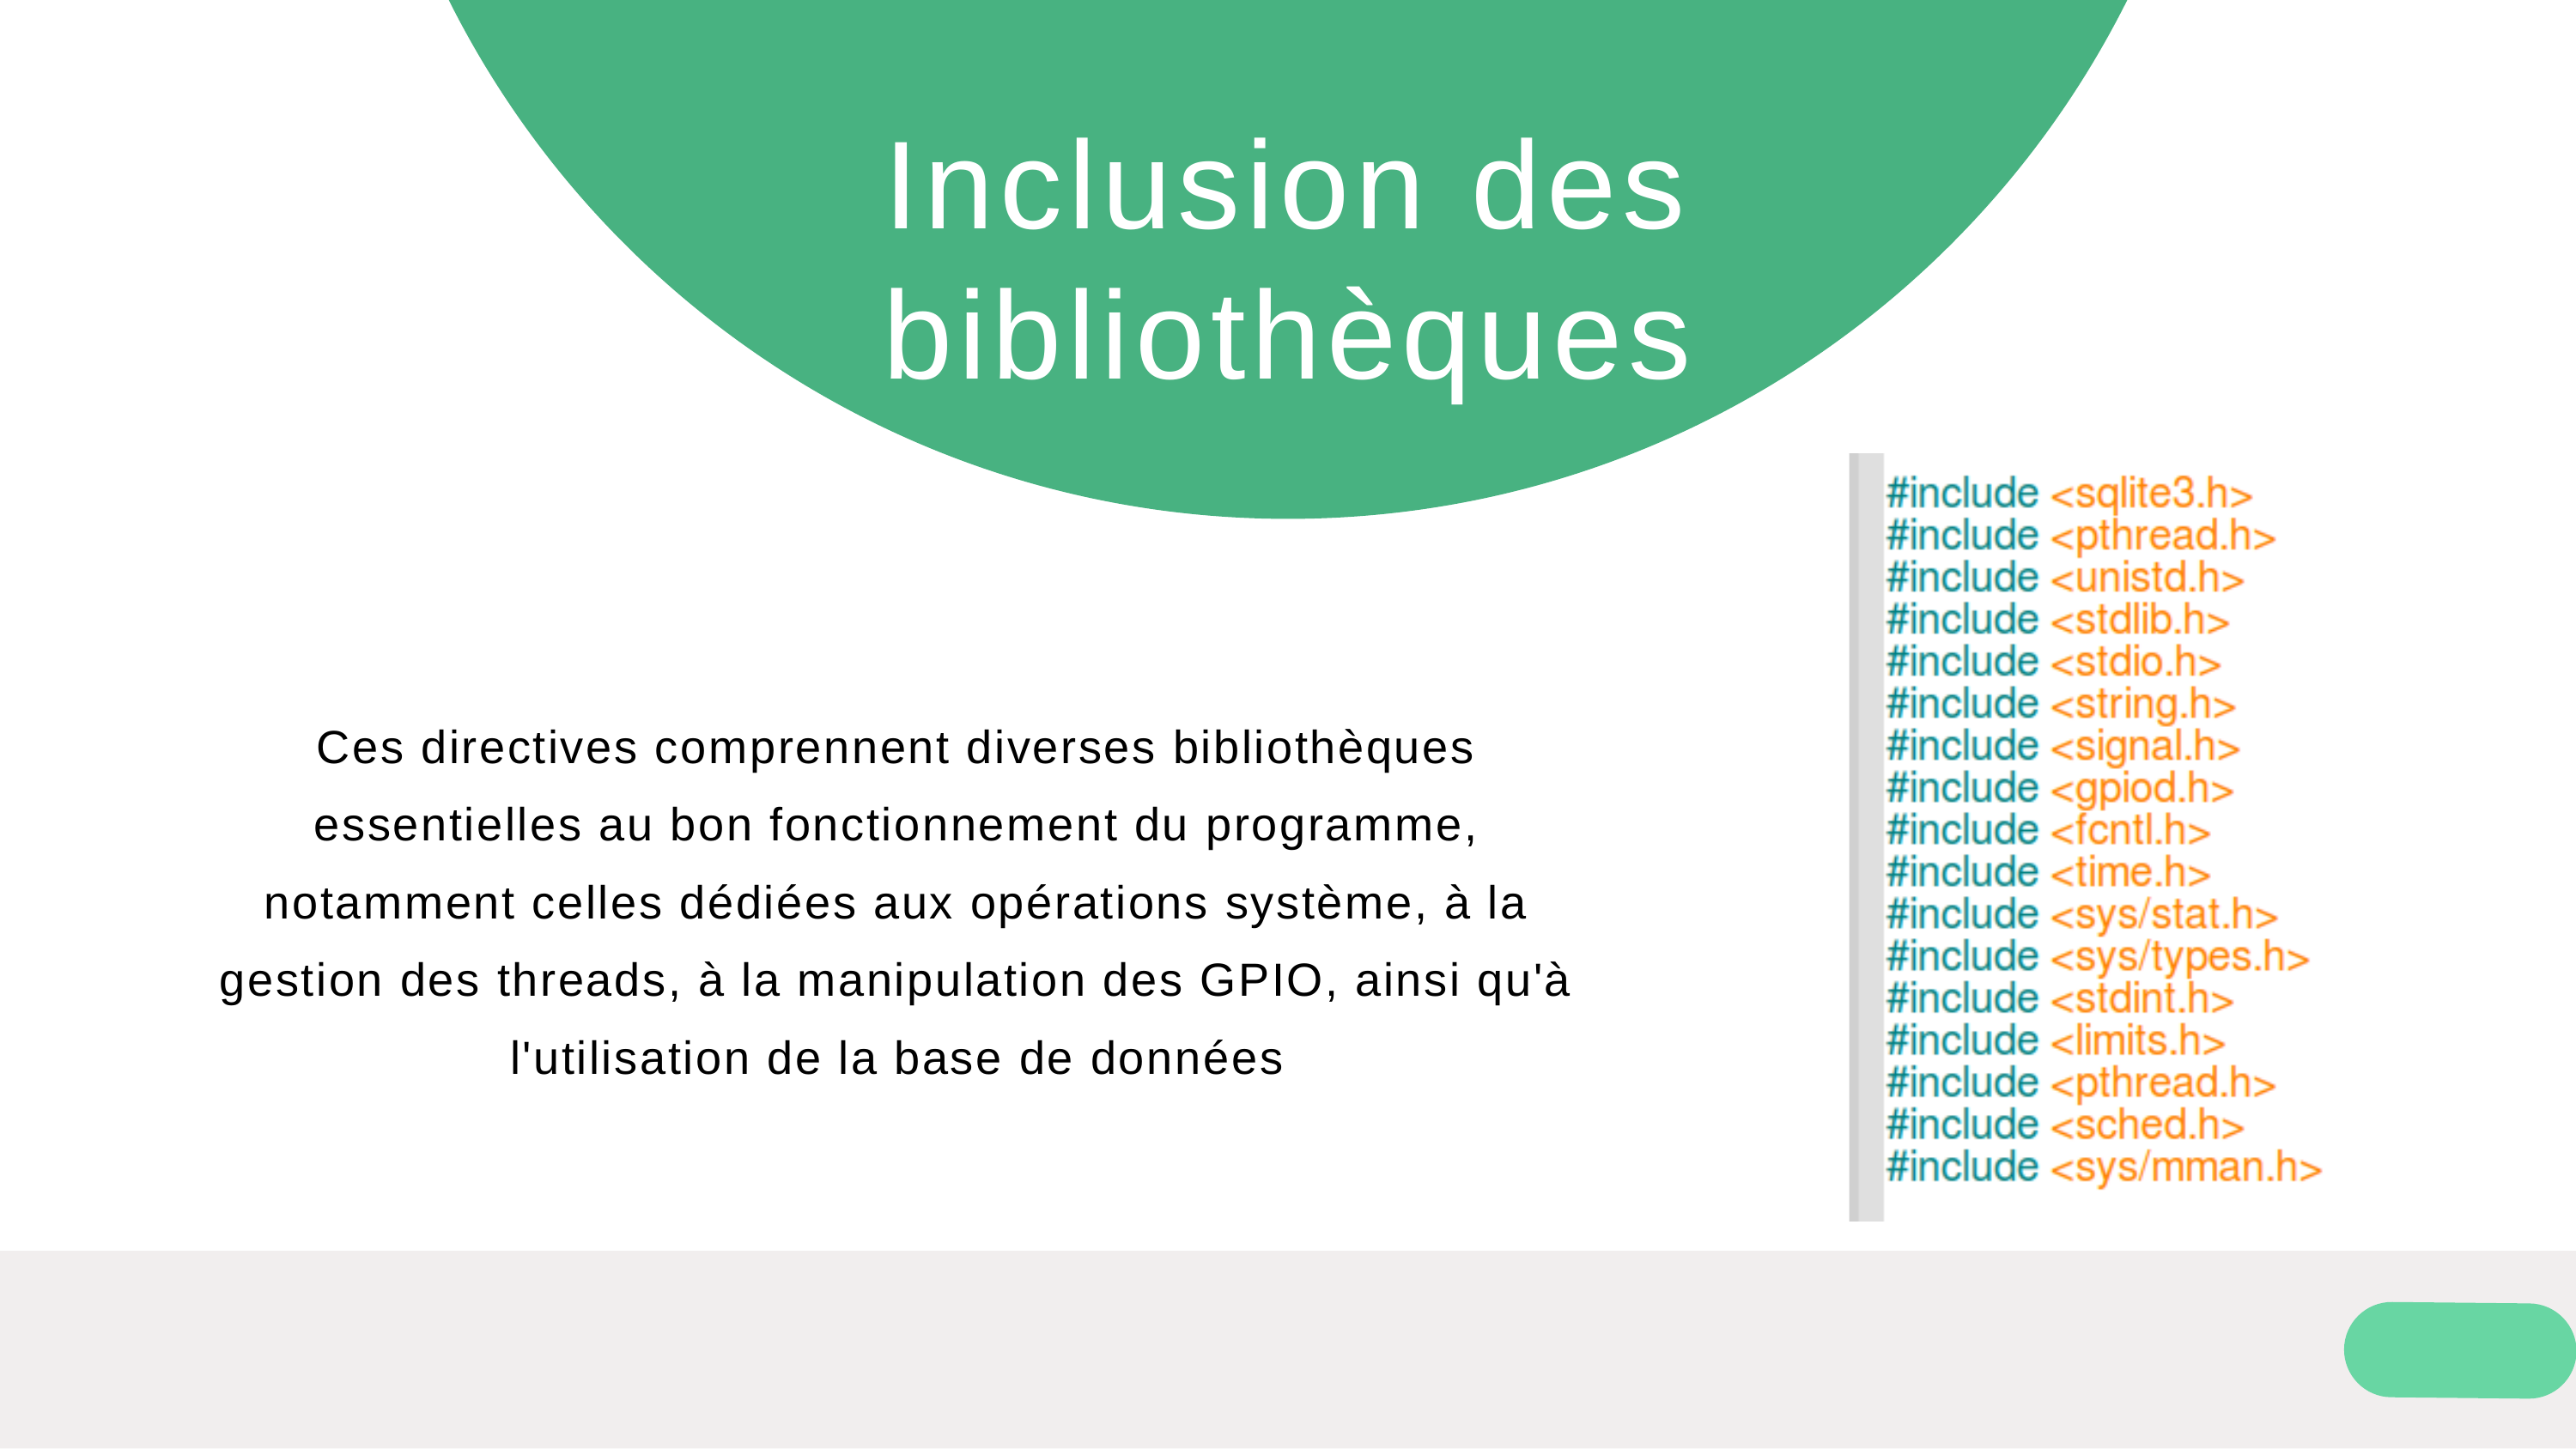

Inclusion des bibliothèques

Ces directives comprennent diverses bibliothèques essentielles au bon fonctionnement du programme, notamment celles dédiées aux opérations système, à la gestion des threads, à la manipulation des GPIO, ainsi qu'à l'utilisation de la base de données